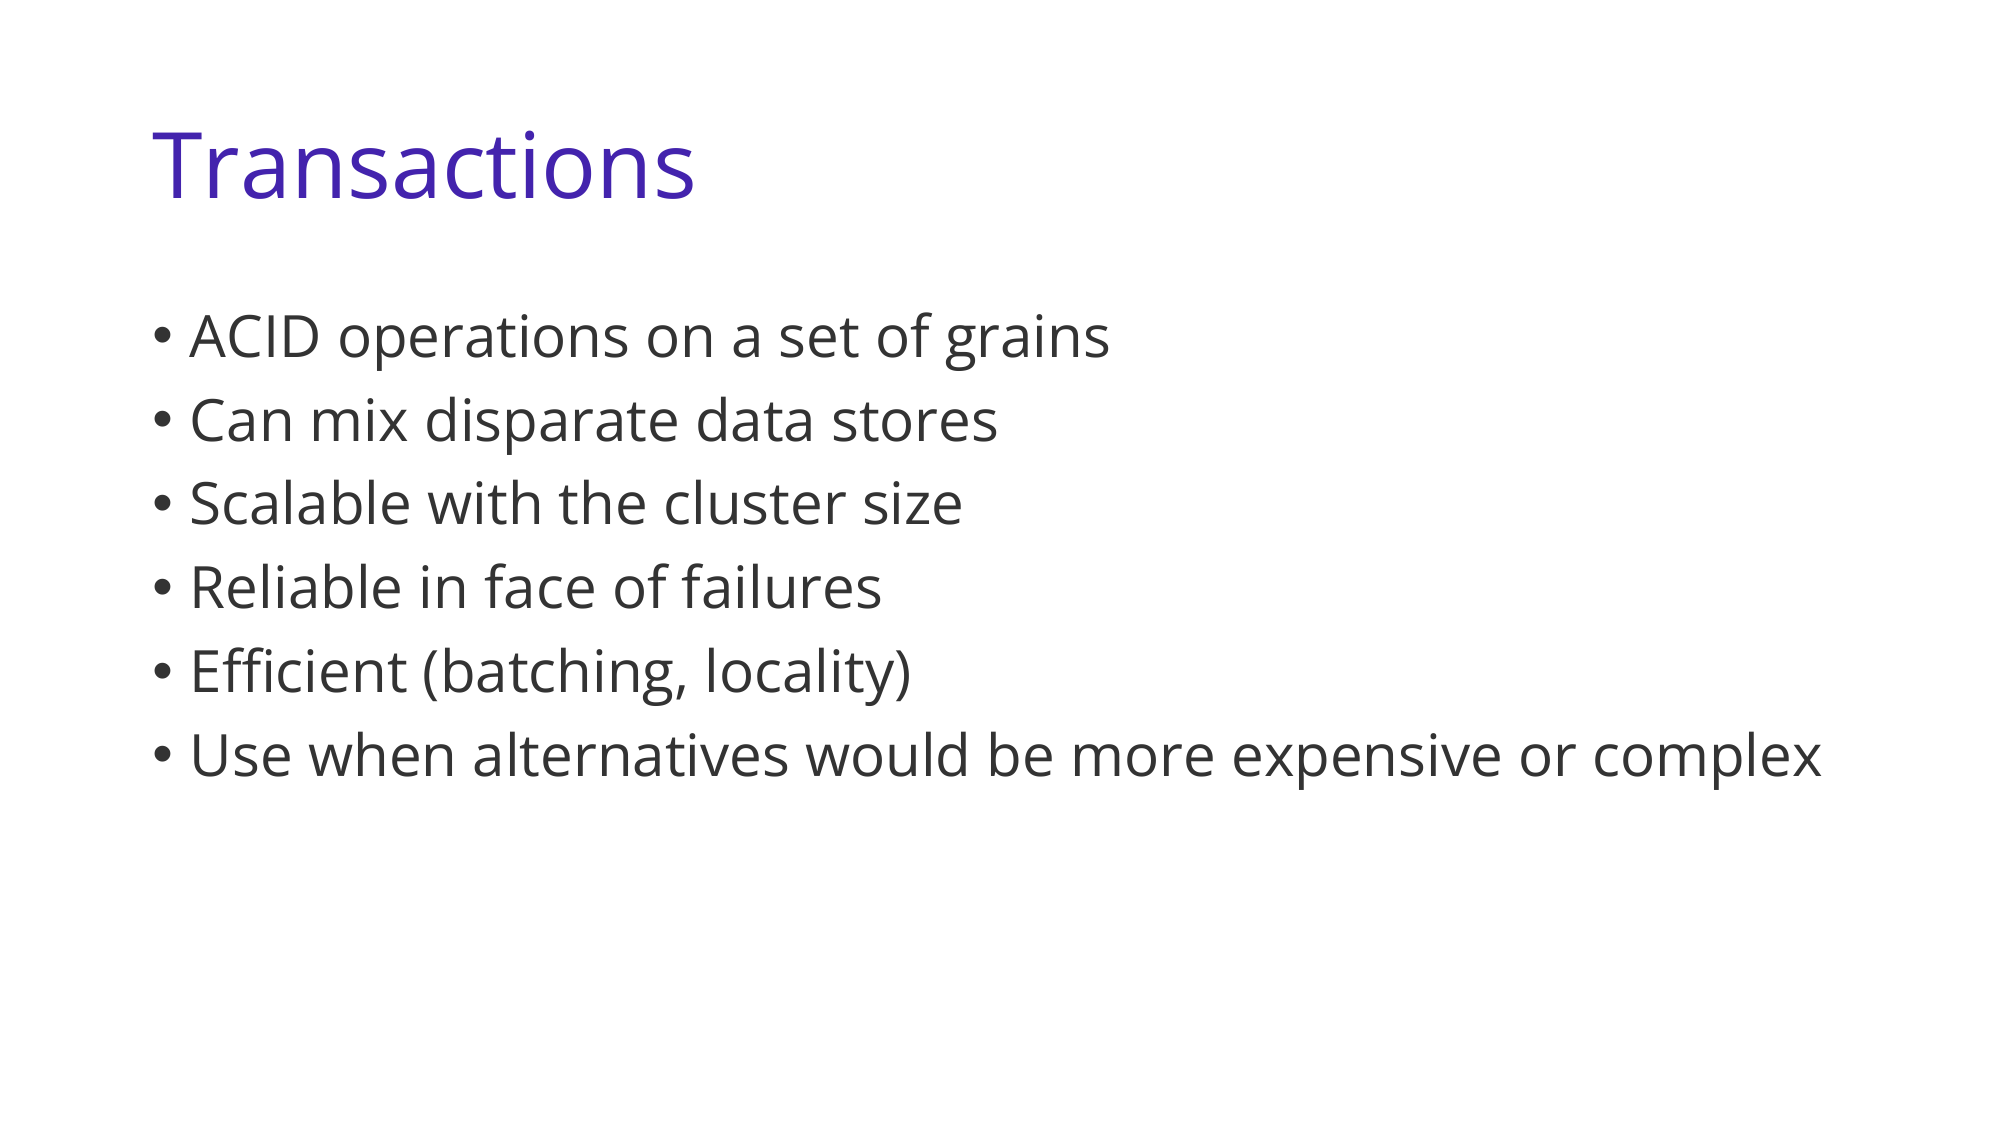

# Transactions
ACID operations on a set of grains
Can mix disparate data stores
Scalable with the cluster size
Reliable in face of failures
Efficient (batching, locality)
Use when alternatives would be more expensive or complex